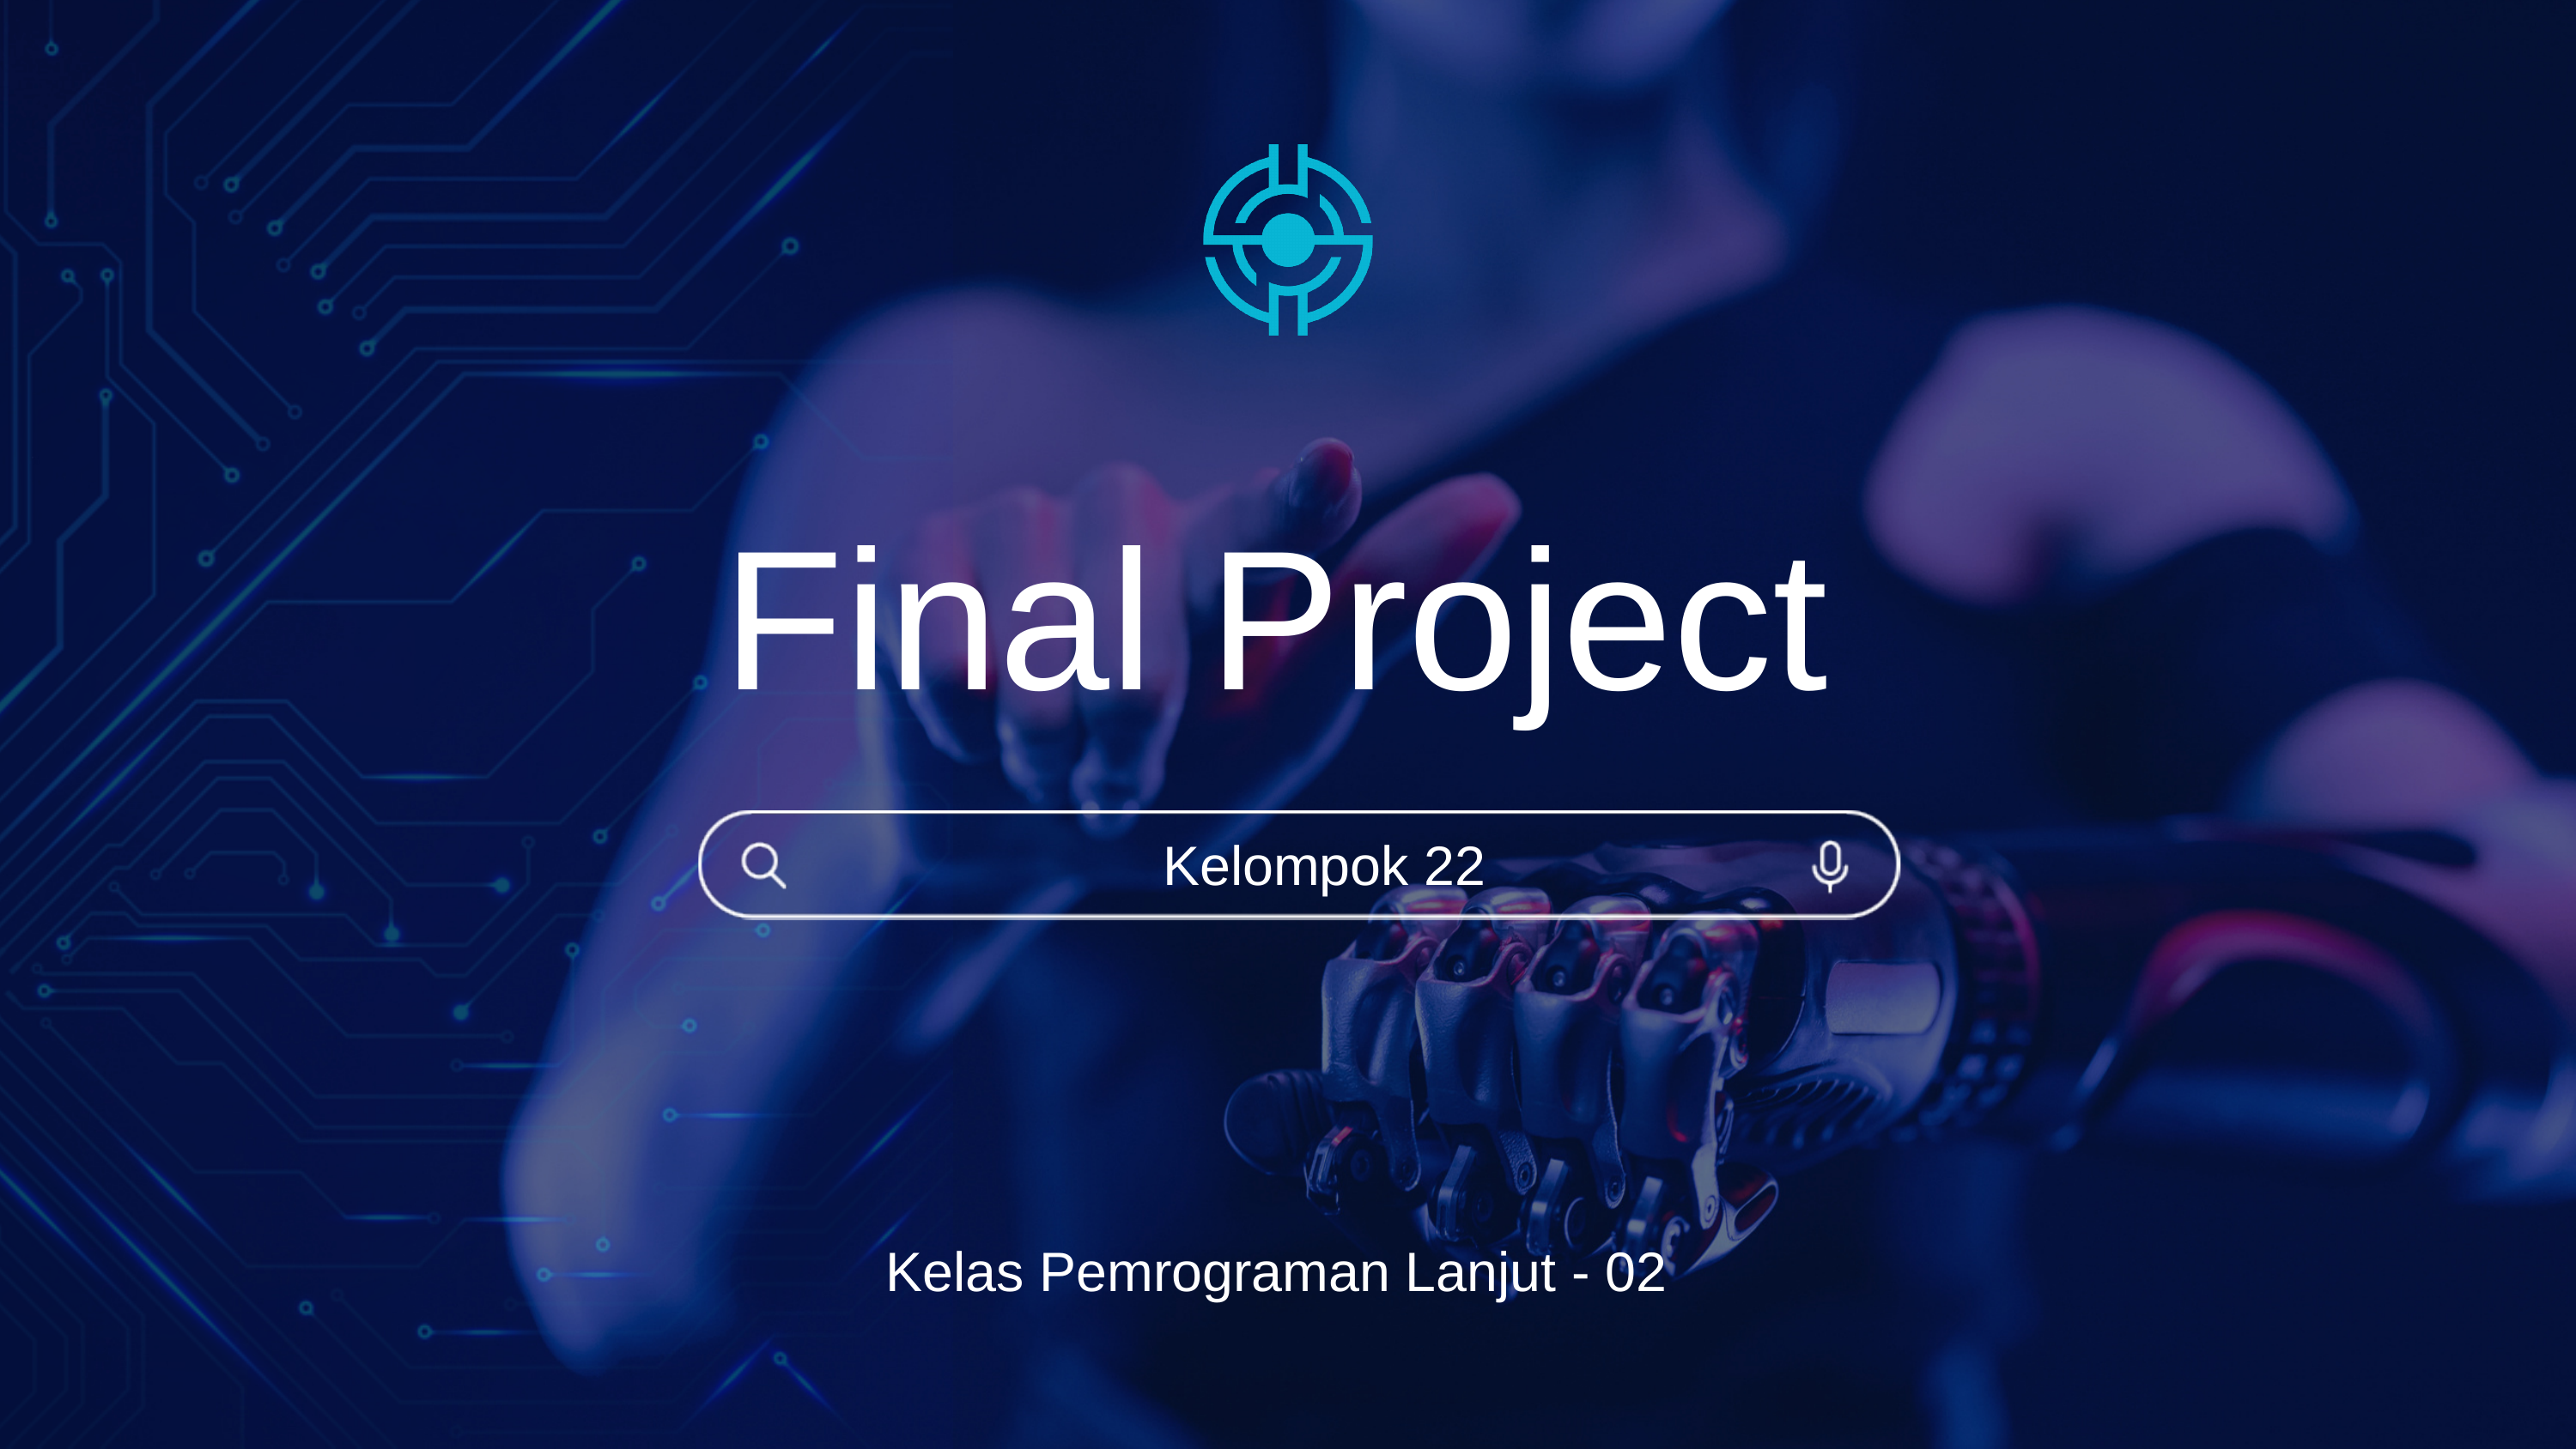

Final Project

Kelompok 22
Kelas Pemrograman Lanjut - 02